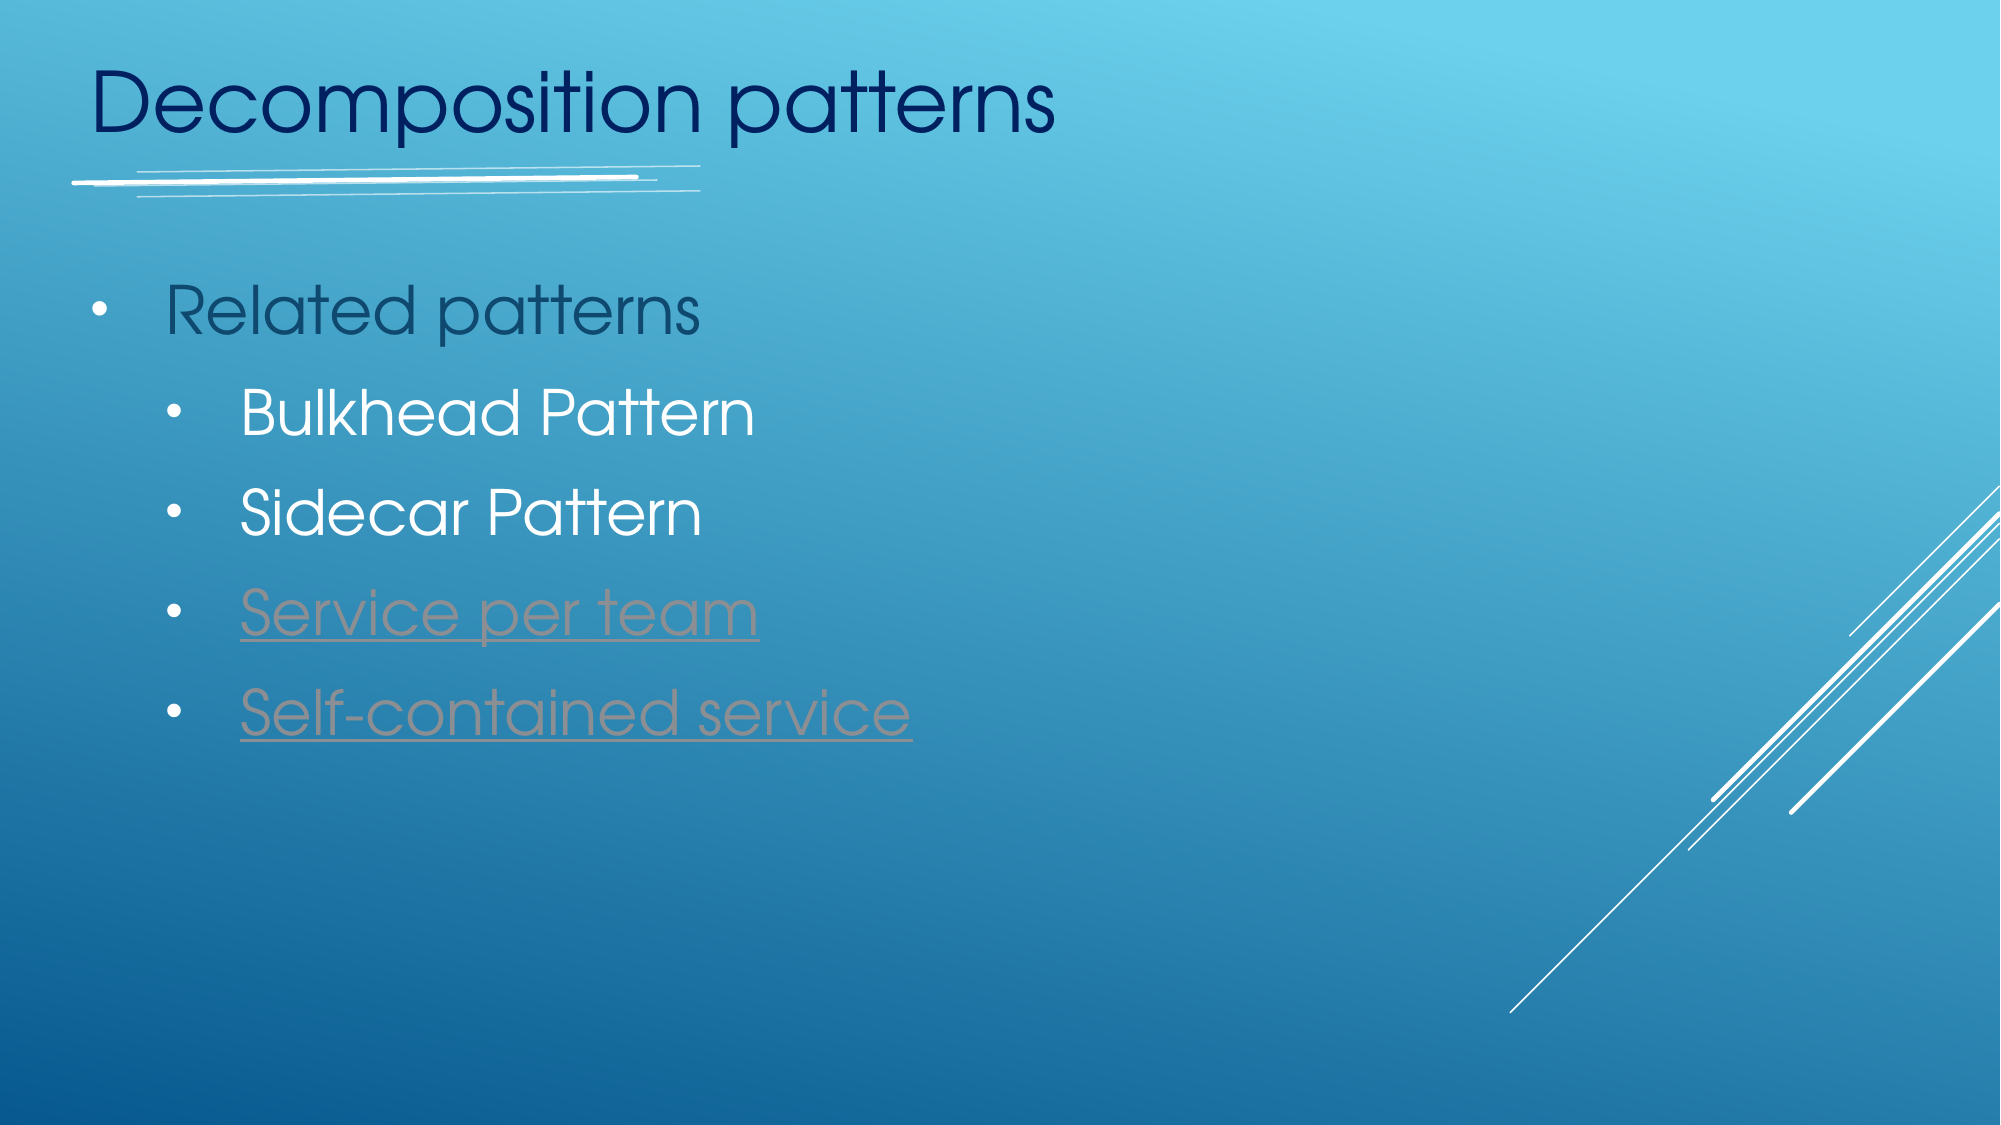

Decomposition patterns
Related patterns
Bulkhead Pattern
Sidecar Pattern
Service per team
Self-contained service